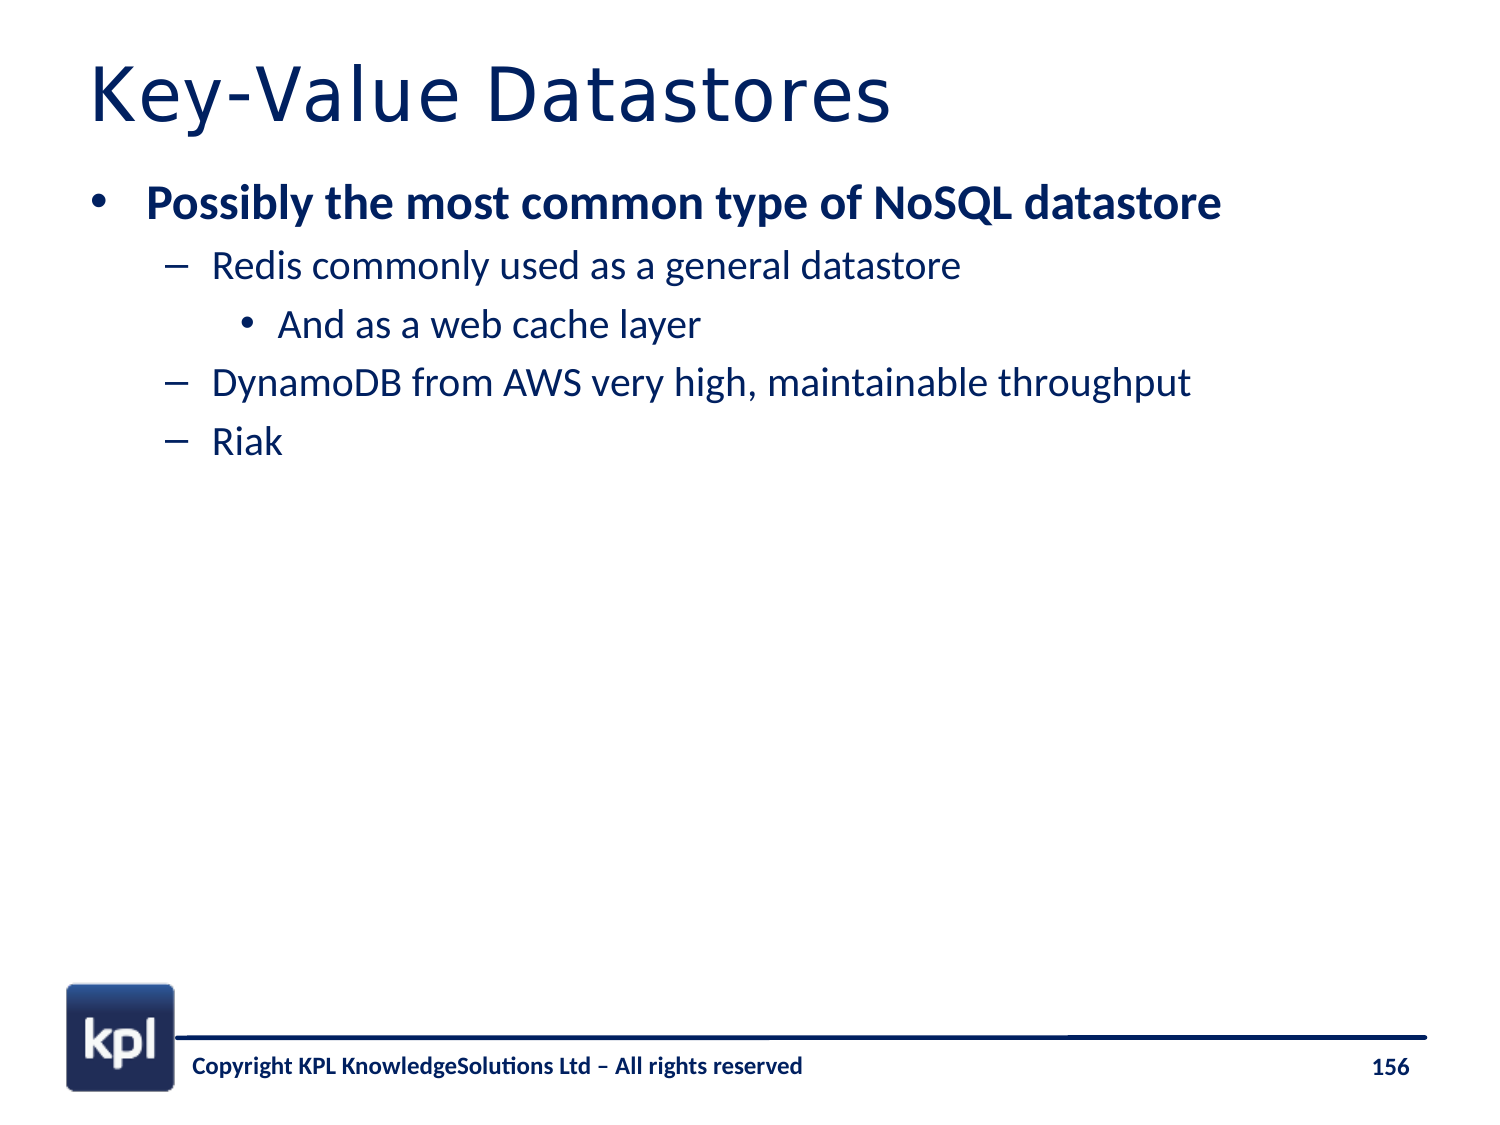

# Key-Value Datastores
Possibly the most common type of NoSQL datastore
Redis commonly used as a general datastore
And as a web cache layer
DynamoDB from AWS very high, maintainable throughput
Riak
156
Copyright KPL KnowledgeSolutions Ltd – All rights reserved